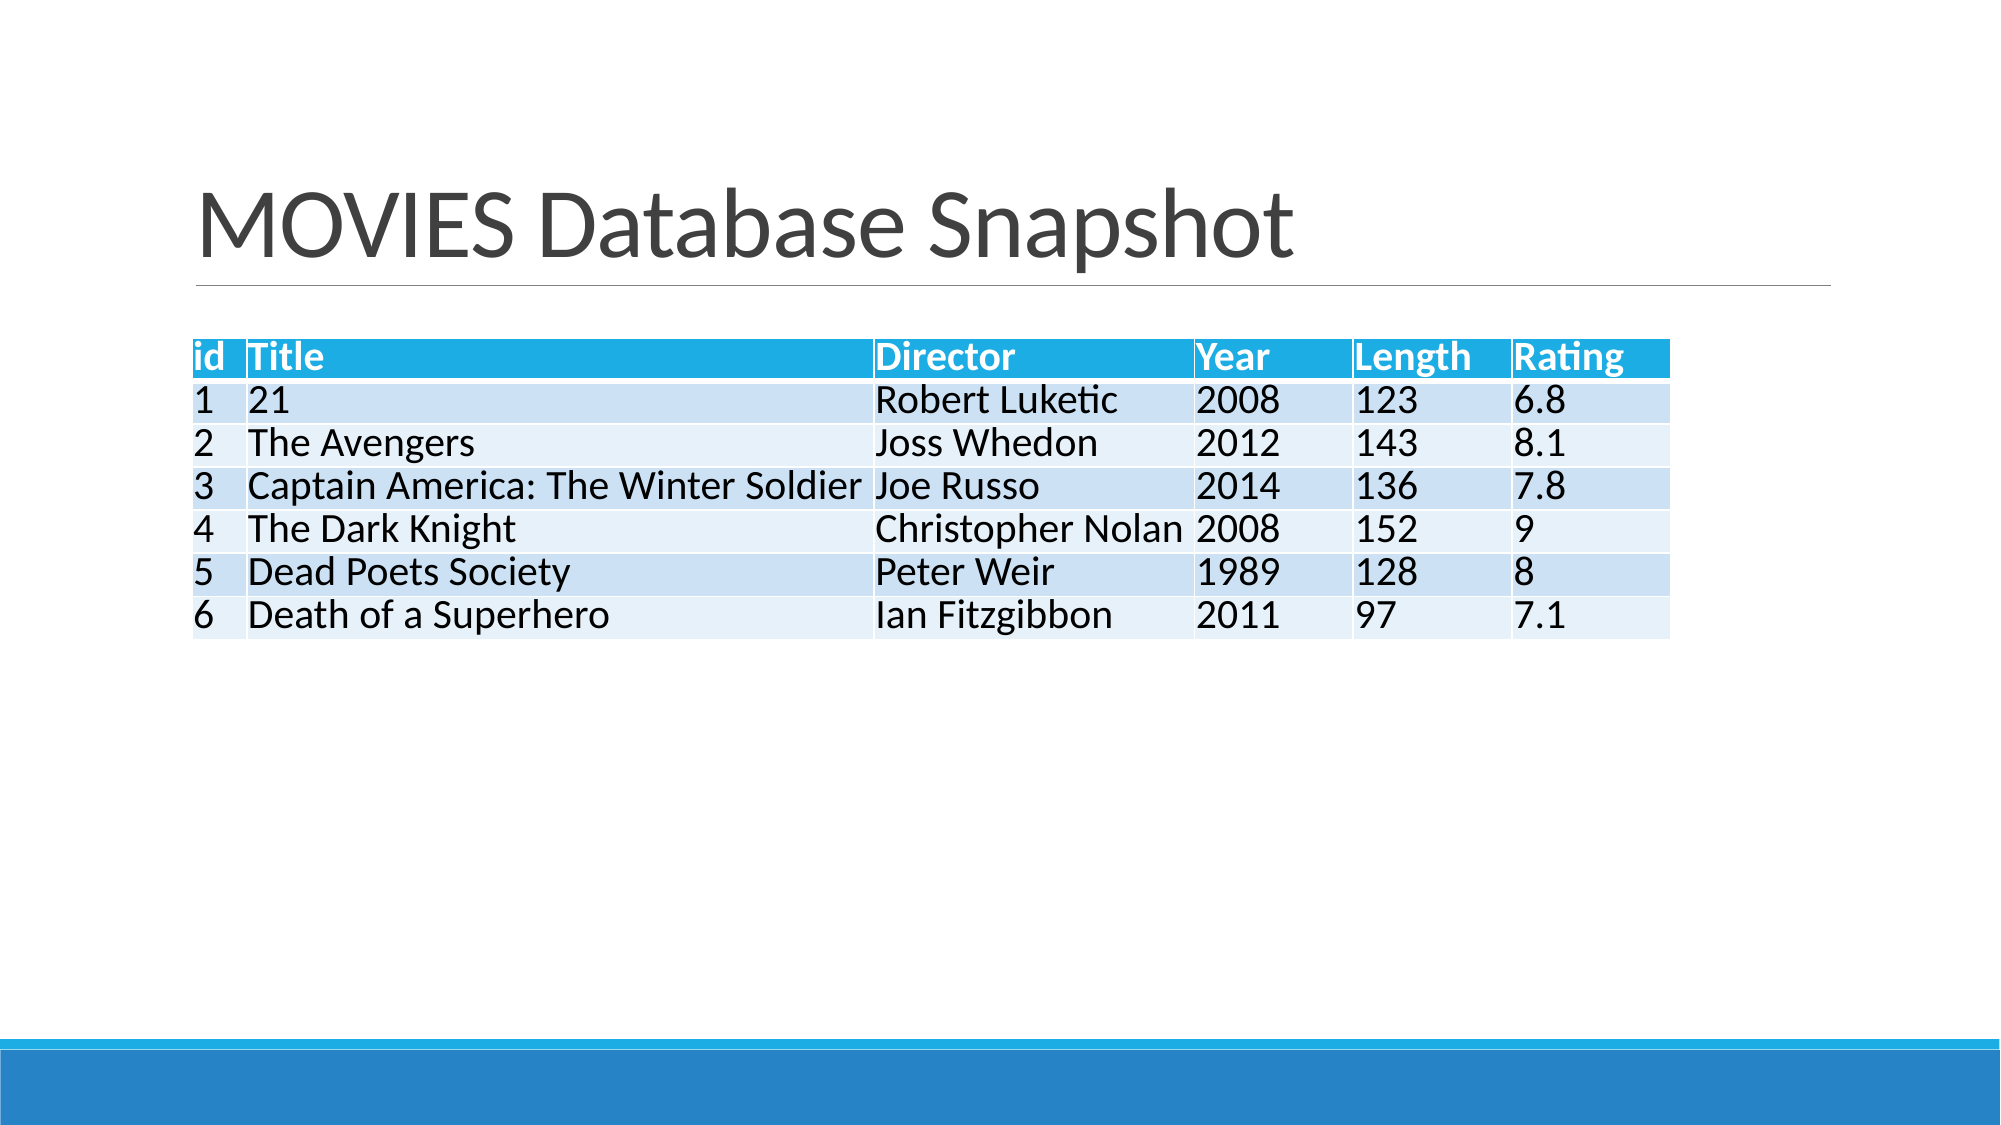

# MOVIES Database Snapshot
| id | Title | Director | Year | Length | Rating |
| --- | --- | --- | --- | --- | --- |
| 1 | 21 | Robert Luketic | 2008 | 123 | 6.8 |
| 2 | The Avengers | Joss Whedon | 2012 | 143 | 8.1 |
| 3 | Captain America: The Winter Soldier | Joe Russo | 2014 | 136 | 7.8 |
| 4 | The Dark Knight | Christopher Nolan | 2008 | 152 | 9 |
| 5 | Dead Poets Society | Peter Weir | 1989 | 128 | 8 |
| 6 | Death of a Superhero | Ian Fitzgibbon | 2011 | 97 | 7.1 |